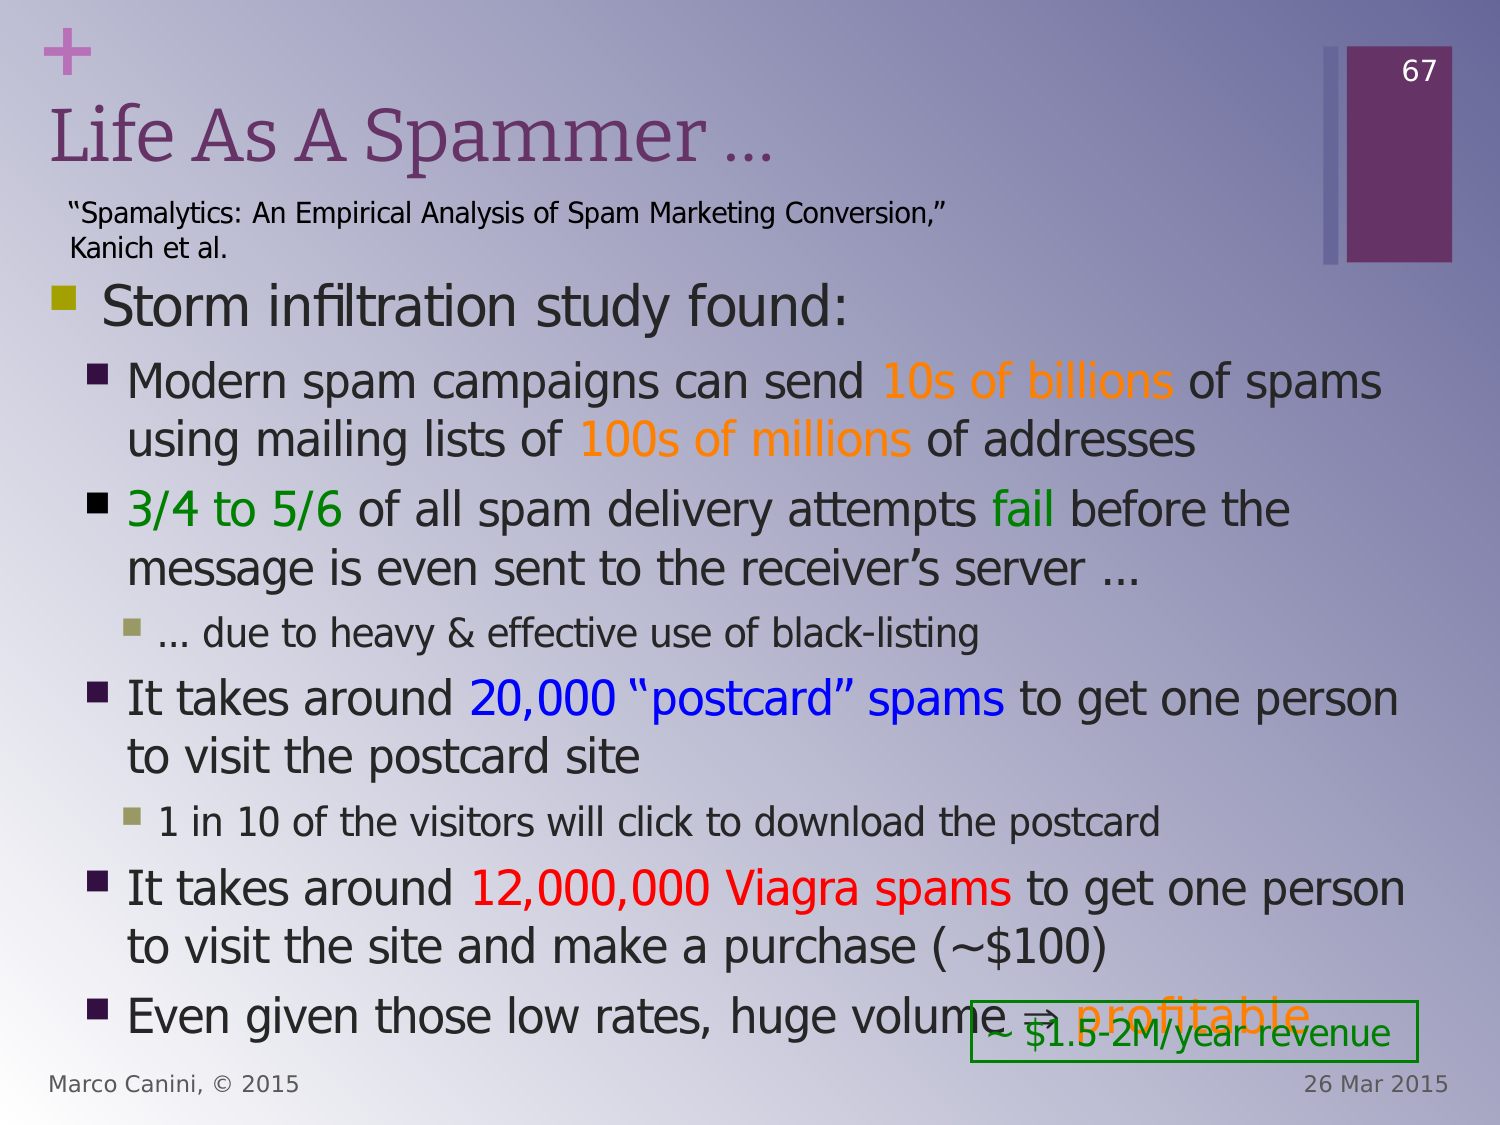

67
# Life As A Spammer …
“Spamalytics: An Empirical Analysis of Spam Marketing Conversion,”
Kanich et al.
Storm infiltration study found:
Modern spam campaigns can send 10s of billions of spams using mailing lists of 100s of millions of addresses
3/4 to 5/6 of all spam delivery attempts fail before the message is even sent to the receiver’s server …
… due to heavy & effective use of black-listing
It takes around 20,000 “postcard” spams to get one person to visit the postcard site
1 in 10 of the visitors will click to download the postcard
It takes around 12,000,000 Viagra spams to get one person to visit the site and make a purchase (~$100)
Even given those low rates, huge volume ⇒ profitable
~ $1.5-2M/year revenue
Marco Canini, © 2015
26 Mar 2015